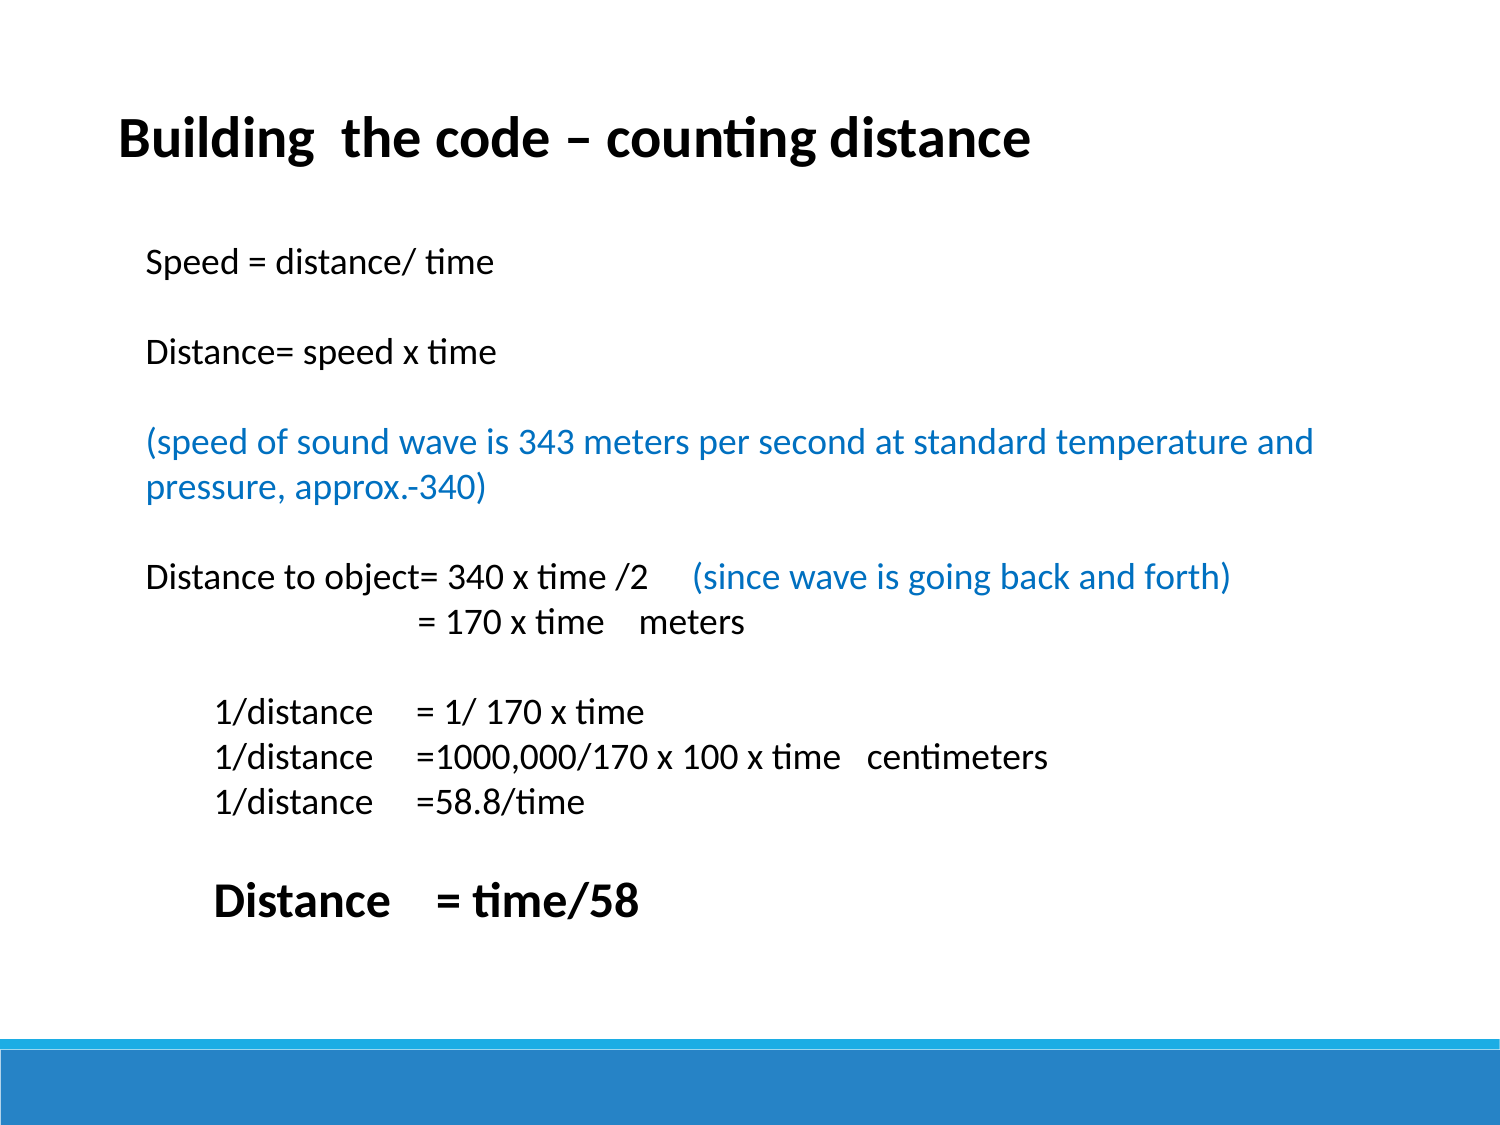

Building  the code – counting distance
Speed = distance/ time

Distance= speed x time

(speed of sound wave is 343 meters per second at standard temperature and pressure, approx.-340)

Distance to object= 340 x time /2     (since wave is going back and forth)
                                = 170 x time    meters

        1/distance     = 1/ 170 x time
        1/distance     =1000,000/170 x 100 x time   centimeters
        1/distance     =58.8/time

        Distance    = time/58